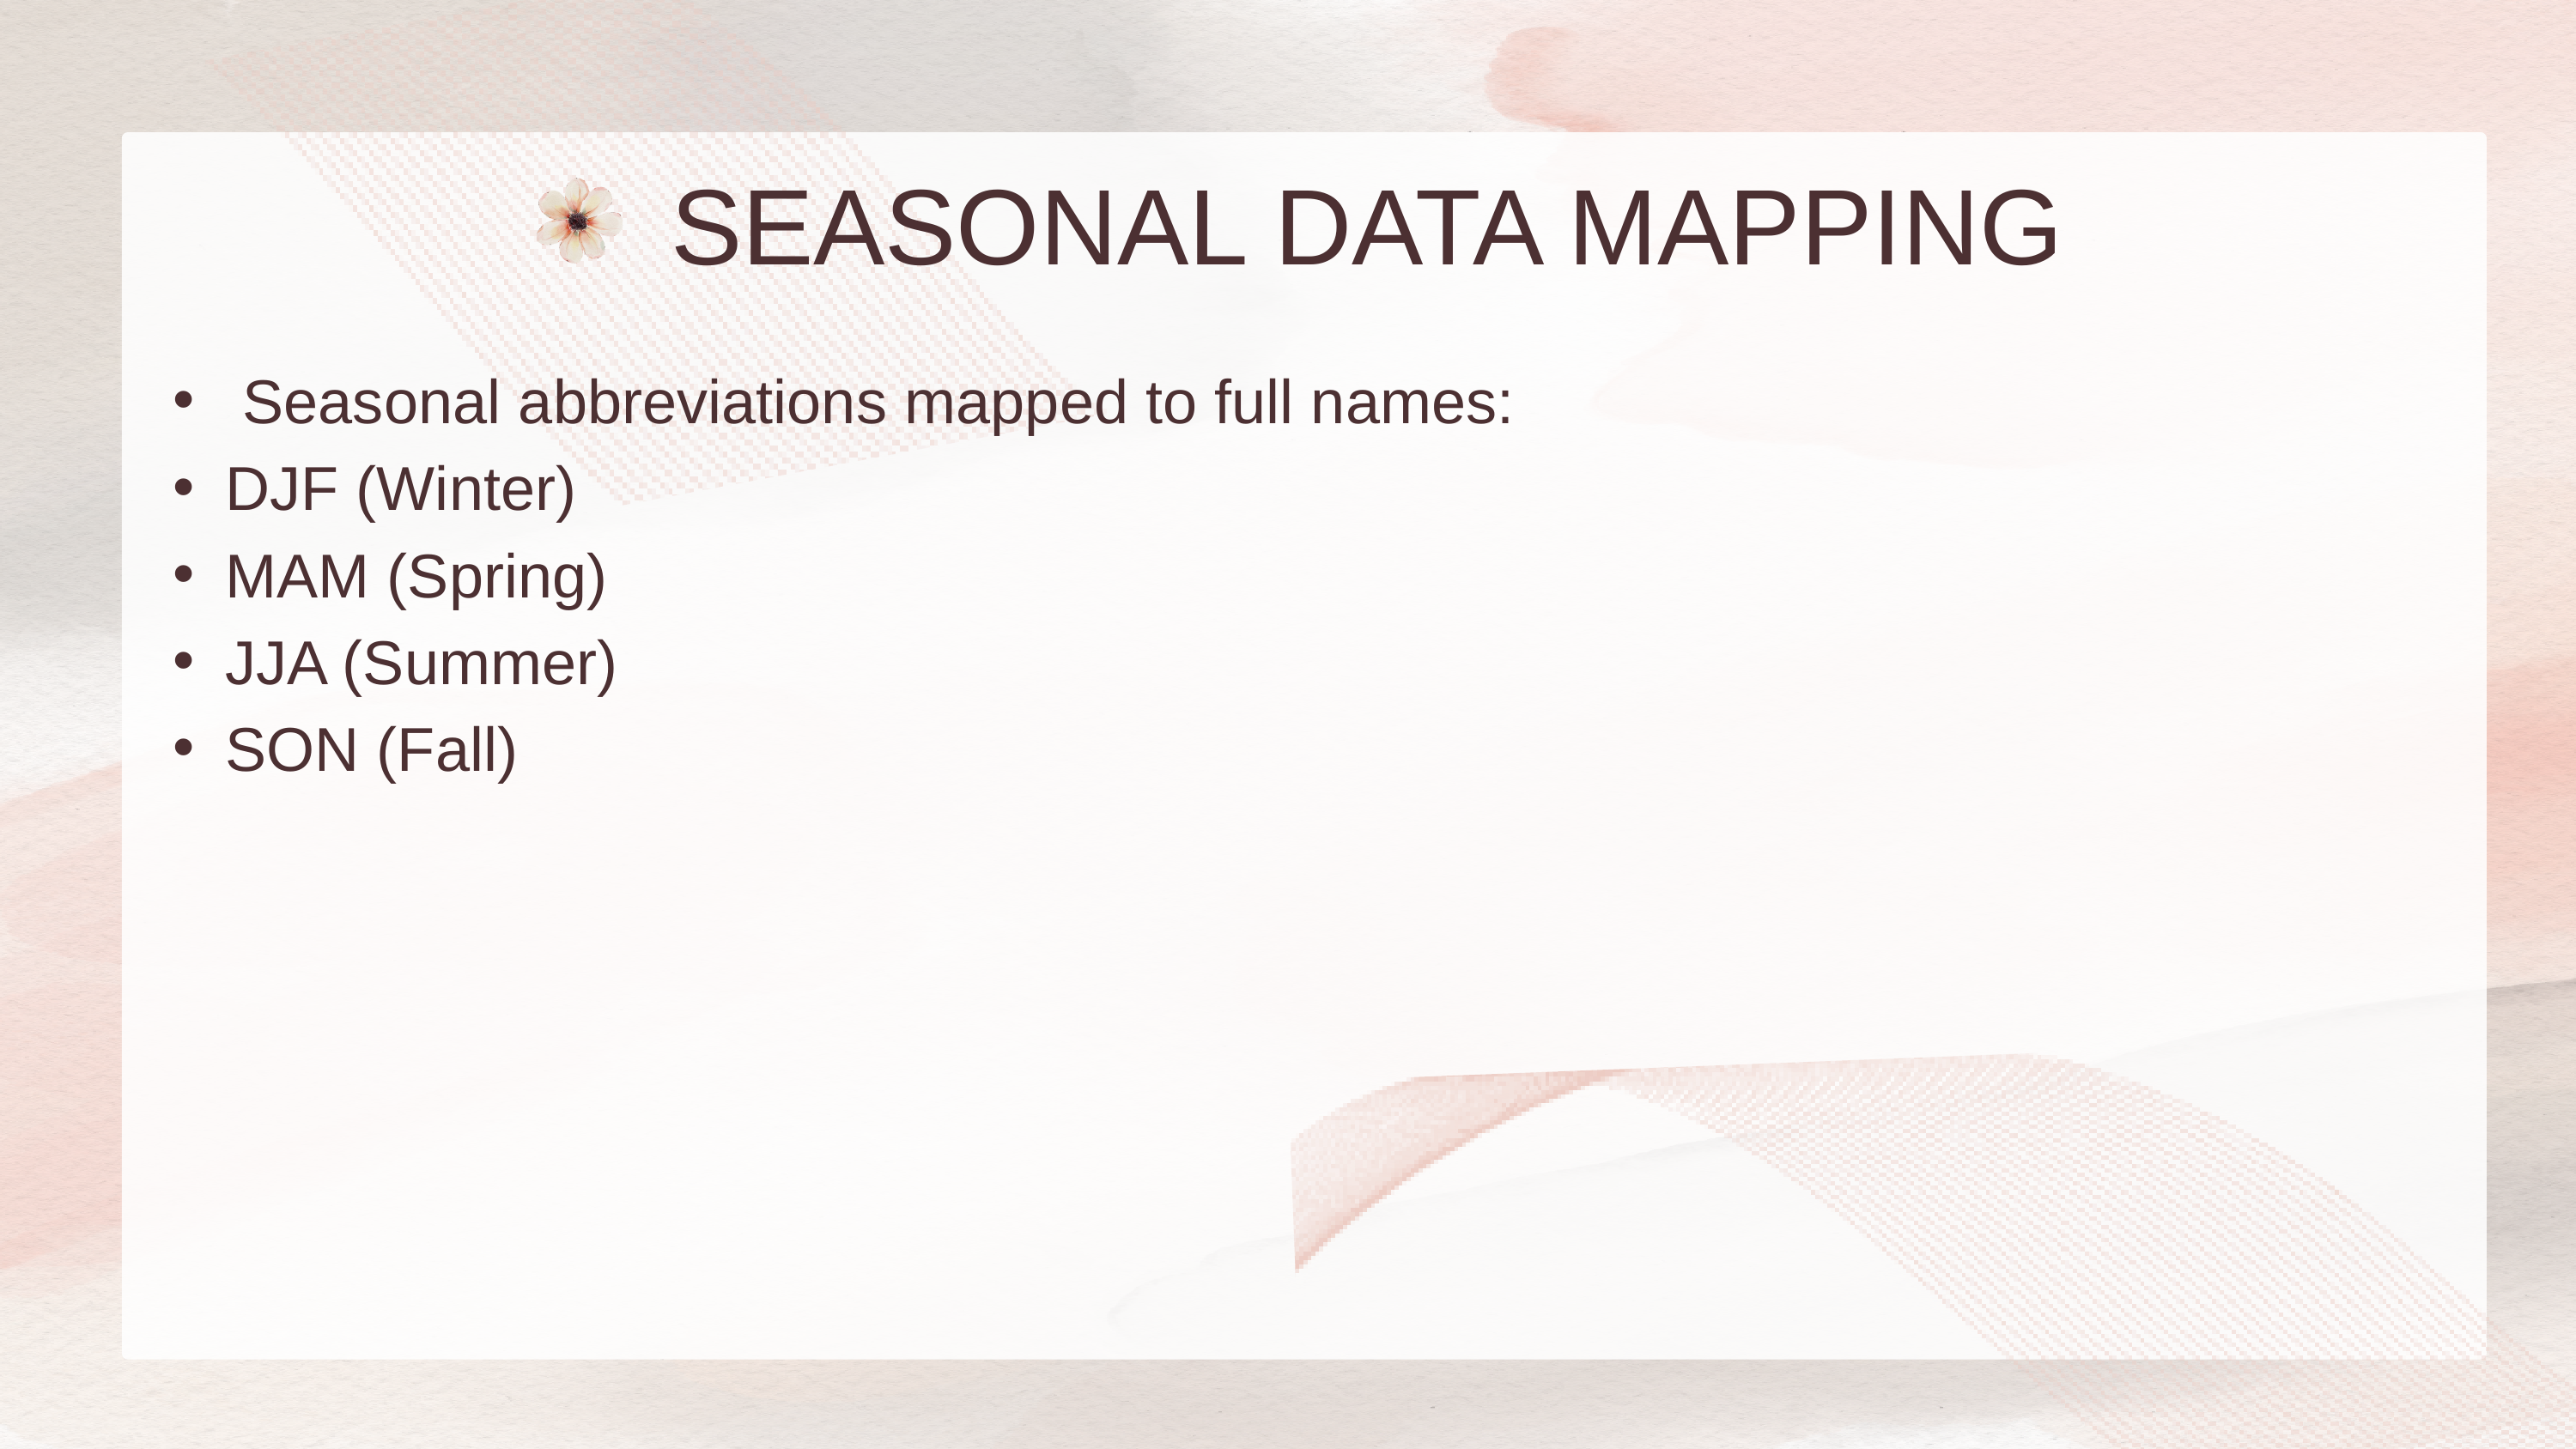

SEASONAL DATA MAPPING

 Seasonal abbreviations mapped to full names:
DJF (Winter)
MAM (Spring)
JJA (Summer)
SON (Fall)